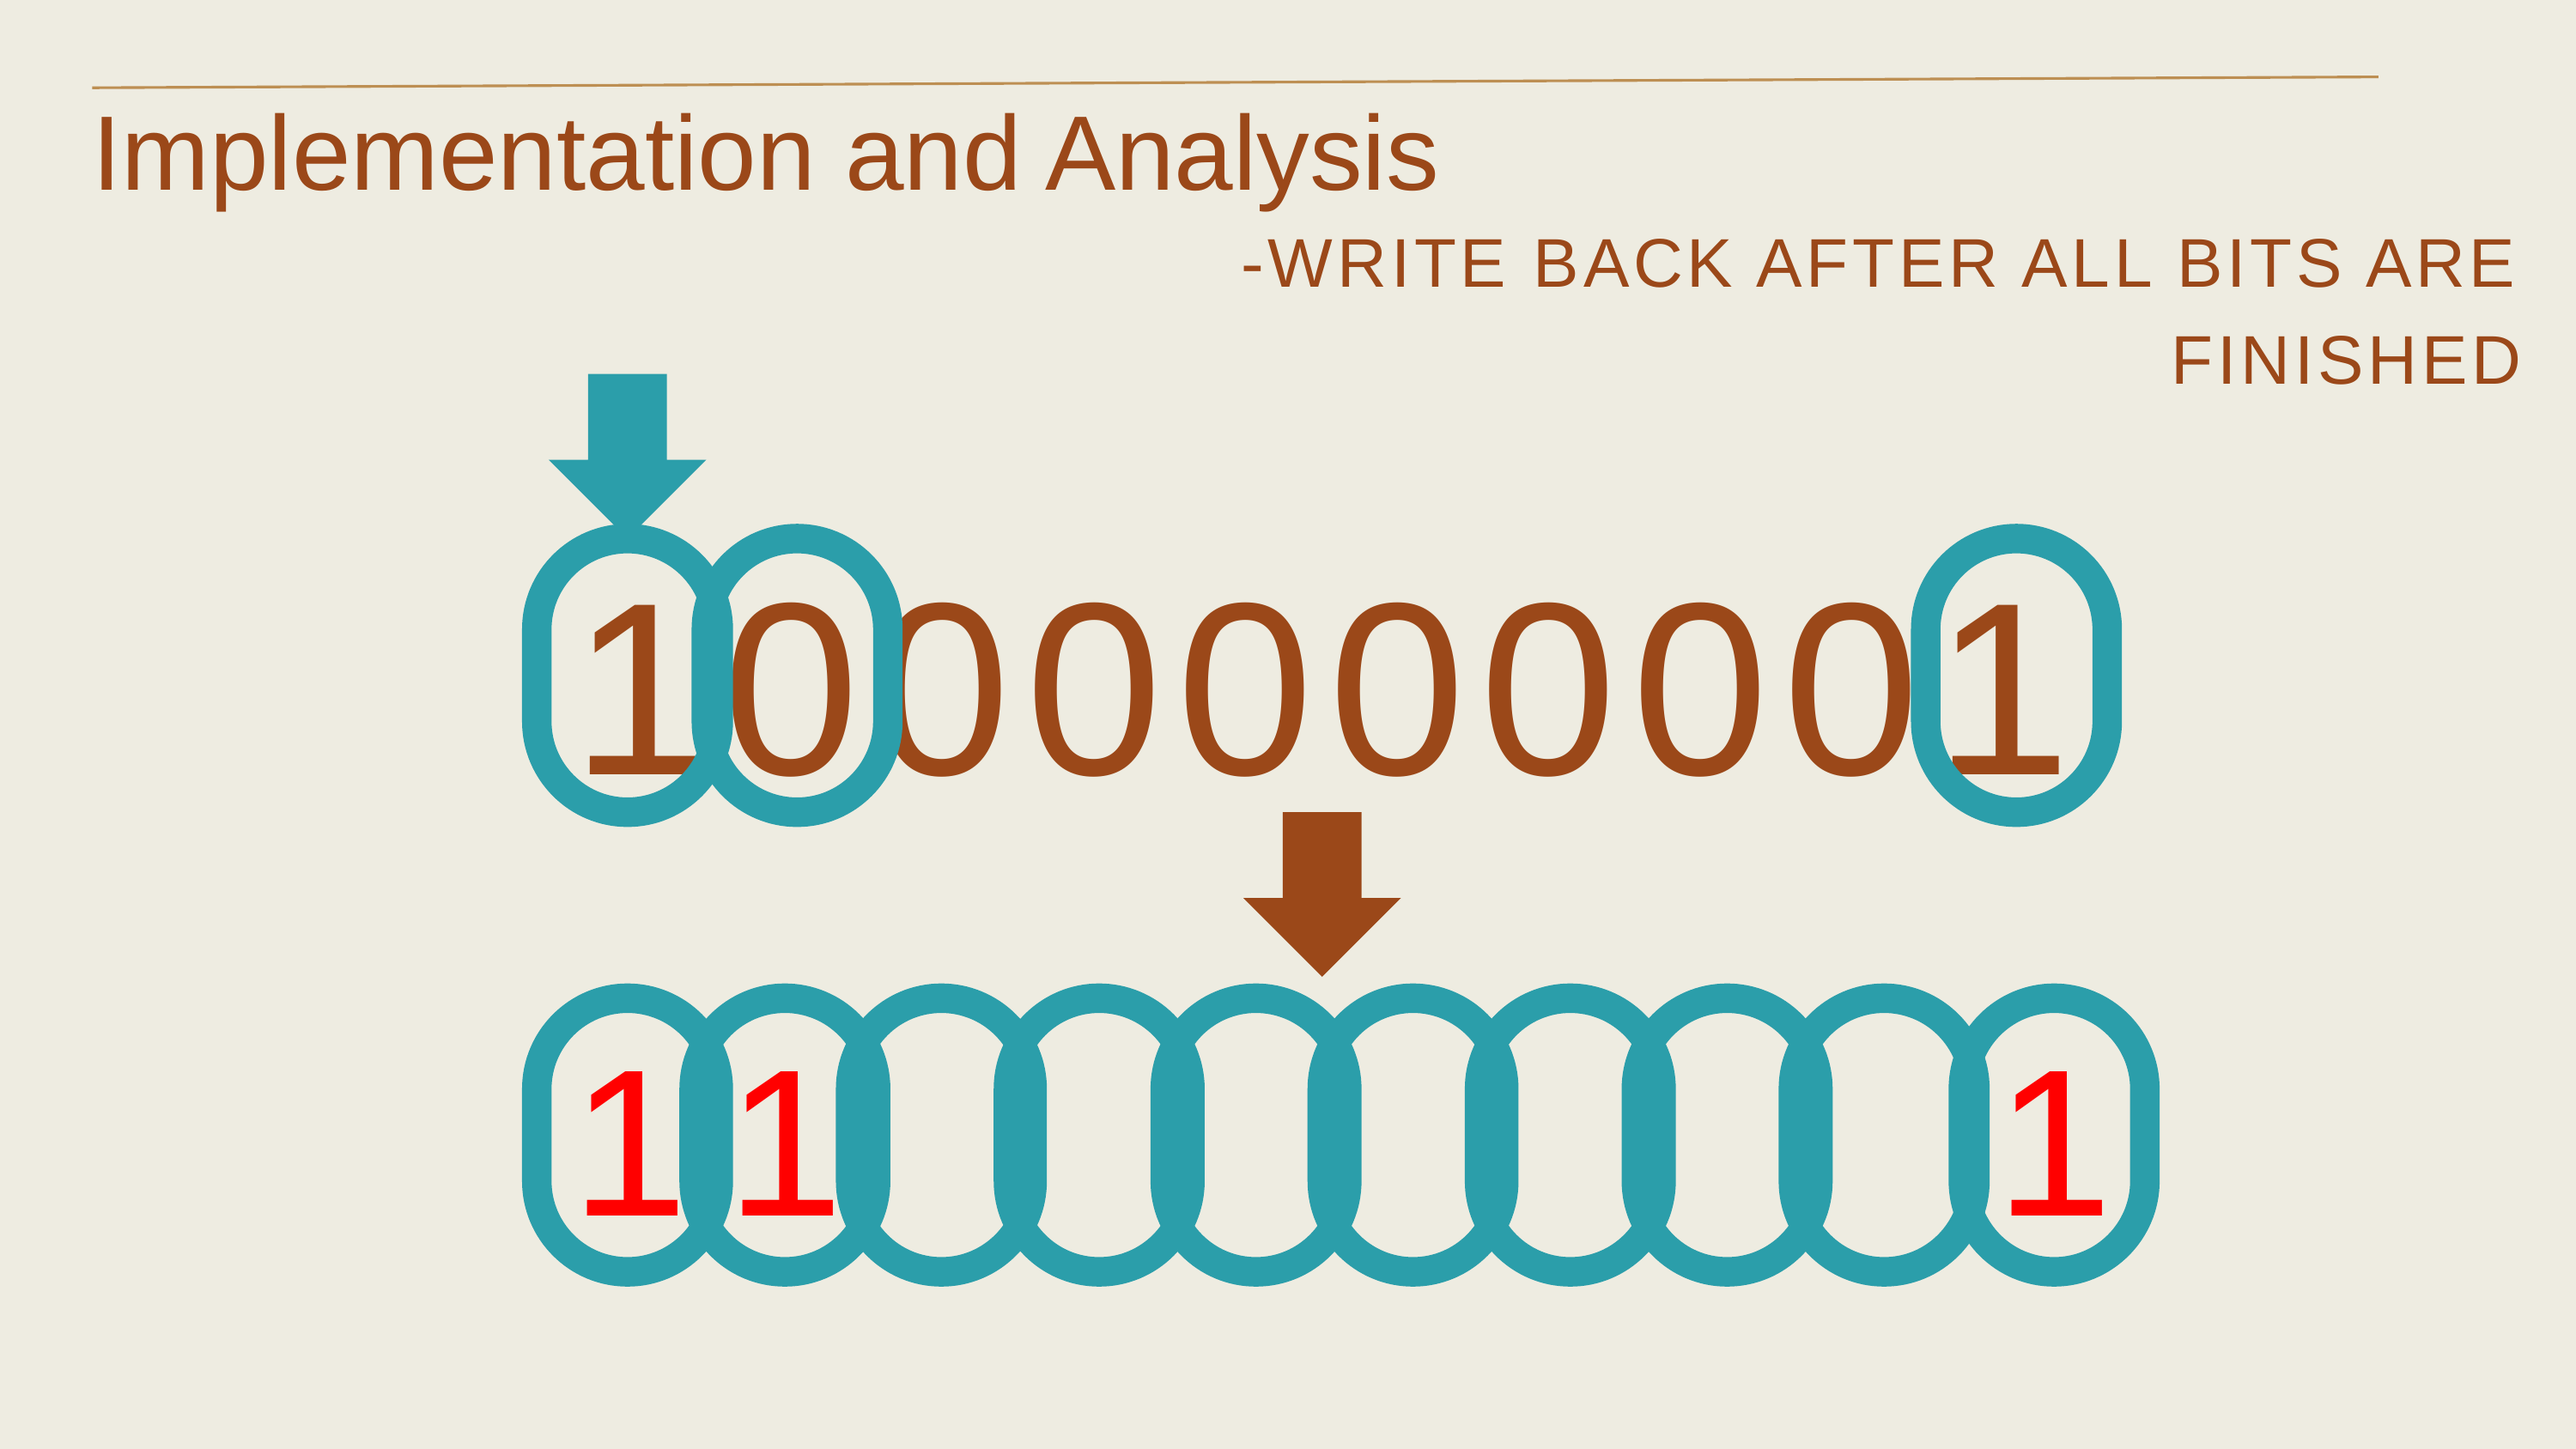

Implementation and Analysis
-WRITE BACK AFTER ALL BITS ARE FINISHED

1000000001

1
1
1